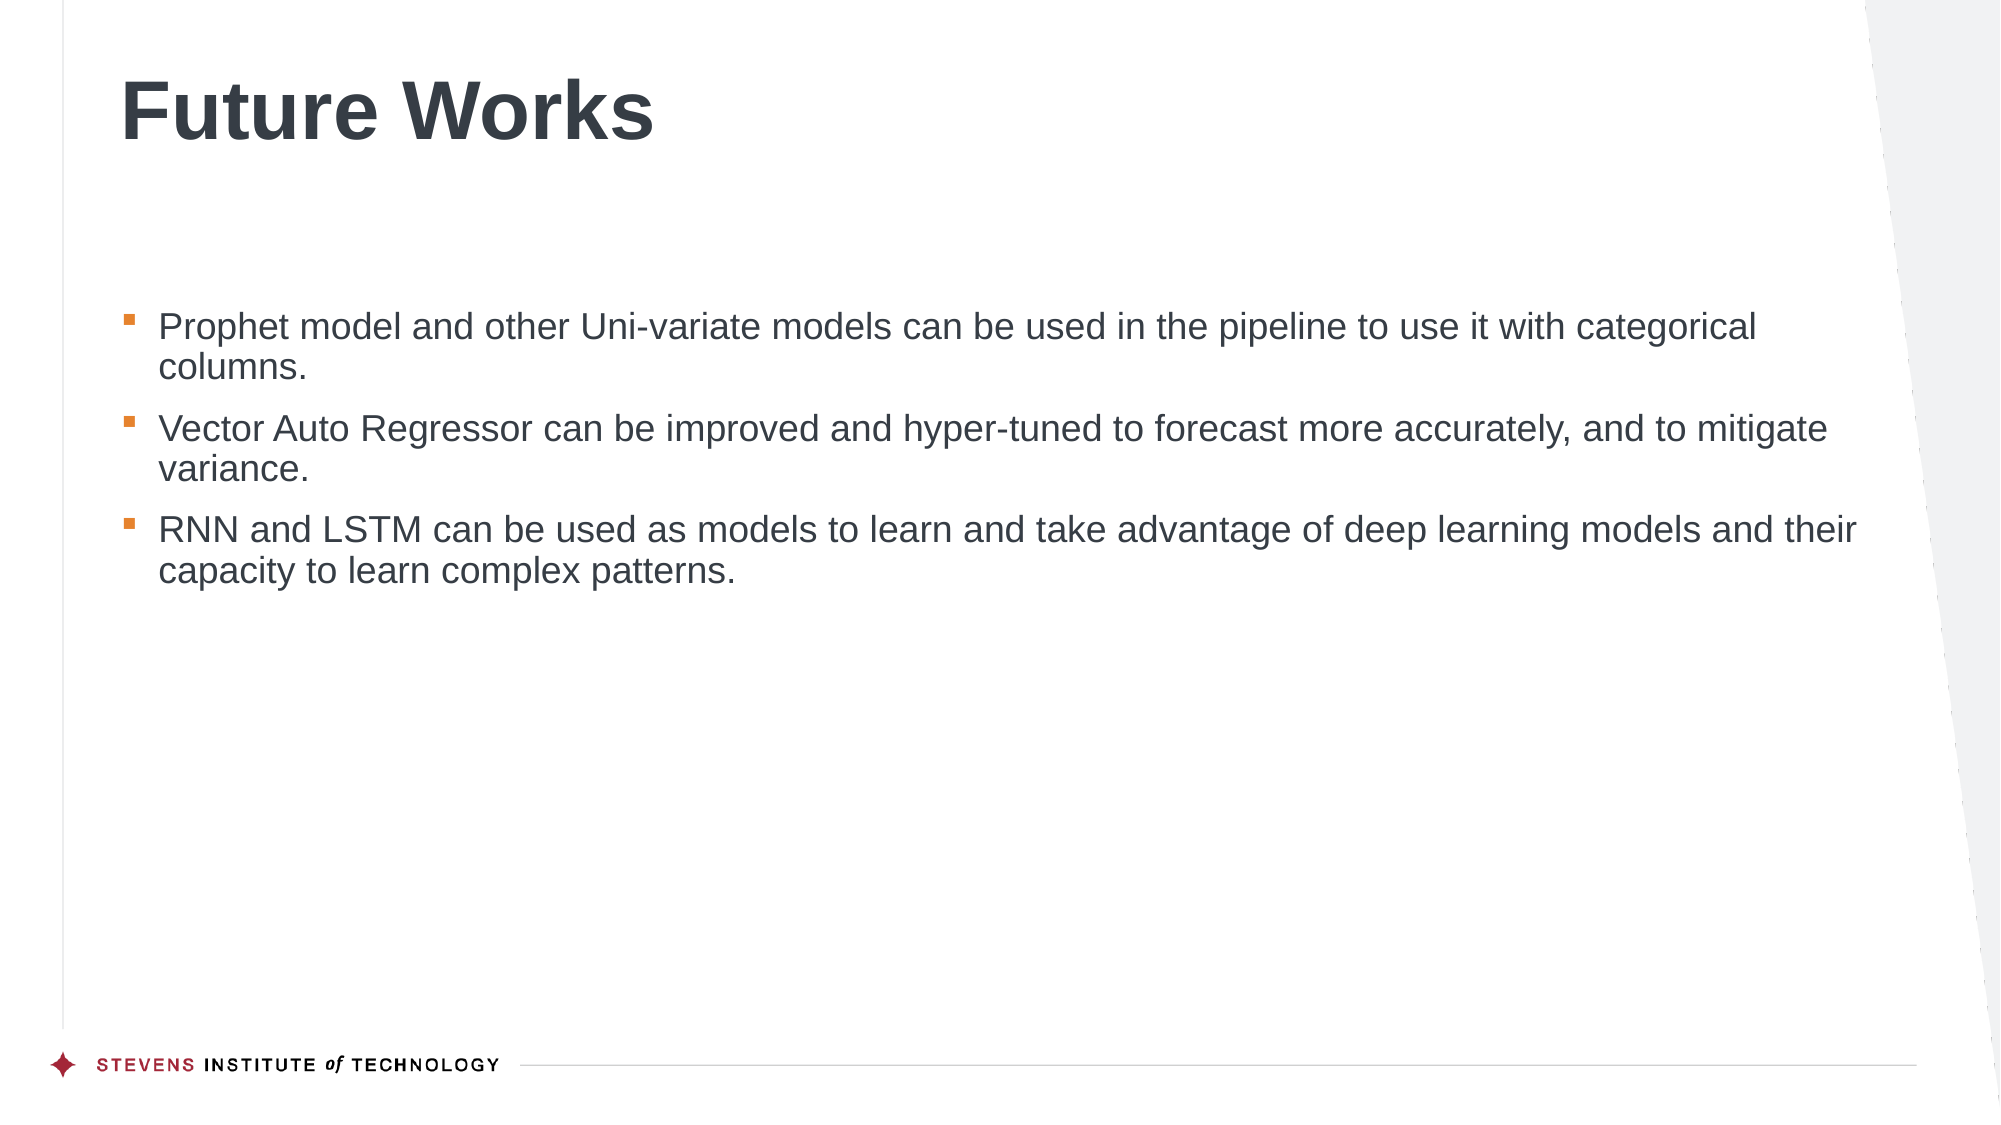

# Future Works
Prophet model and other Uni-variate models can be used in the pipeline to use it with categorical columns.
Vector Auto Regressor can be improved and hyper-tuned to forecast more accurately, and to mitigate variance.
RNN and LSTM can be used as models to learn and take advantage of deep learning models and their capacity to learn complex patterns.